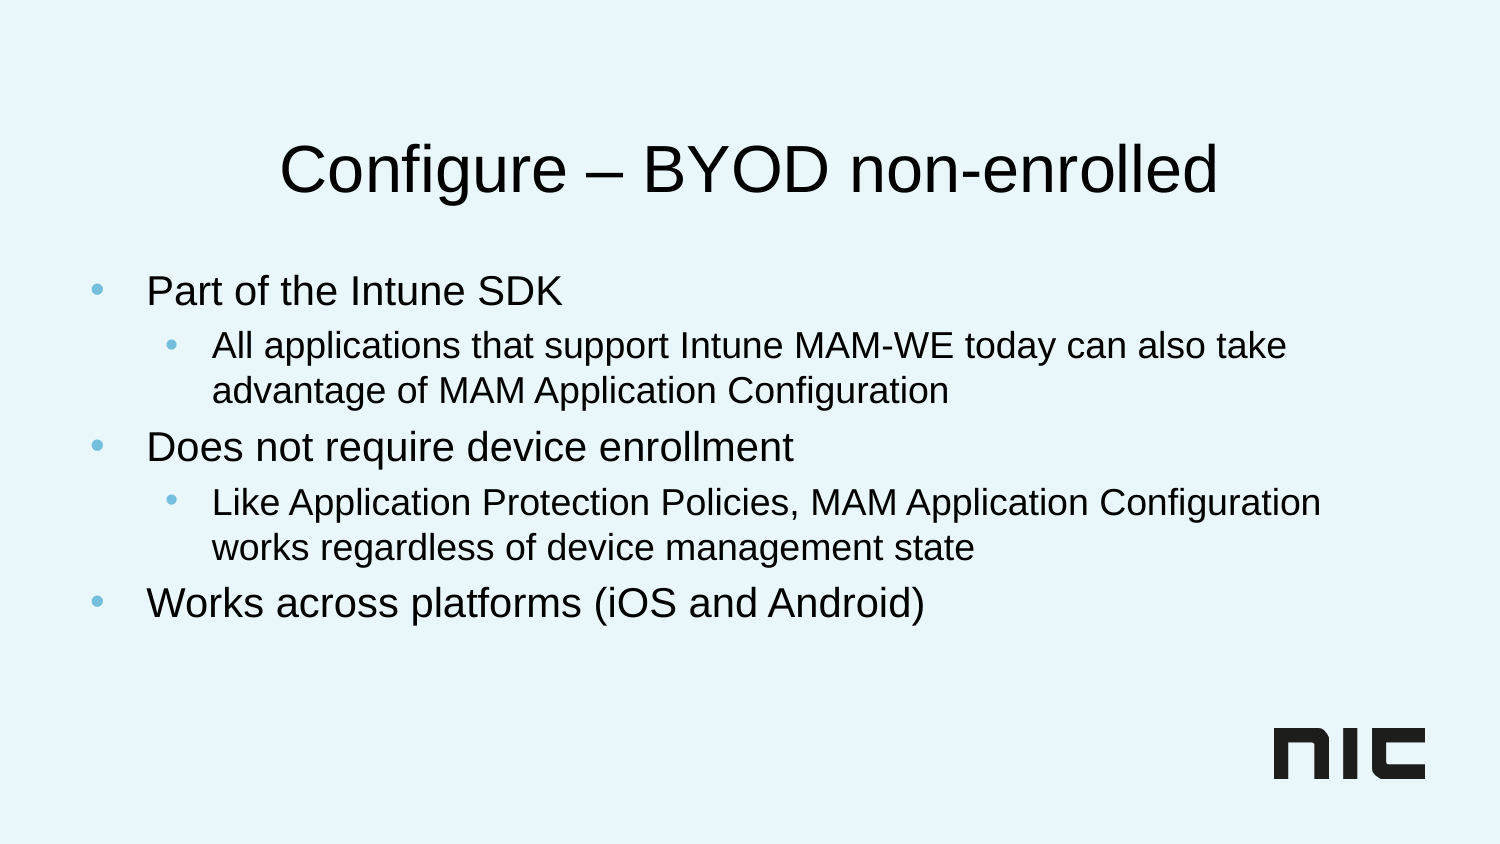

# Configure – BYOD non-enrolled
Part of the Intune SDK
All applications that support Intune MAM-WE today can also take advantage of MAM Application Configuration
Does not require device enrollment
Like Application Protection Policies, MAM Application Configuration works regardless of device management state
Works across platforms (iOS and Android)